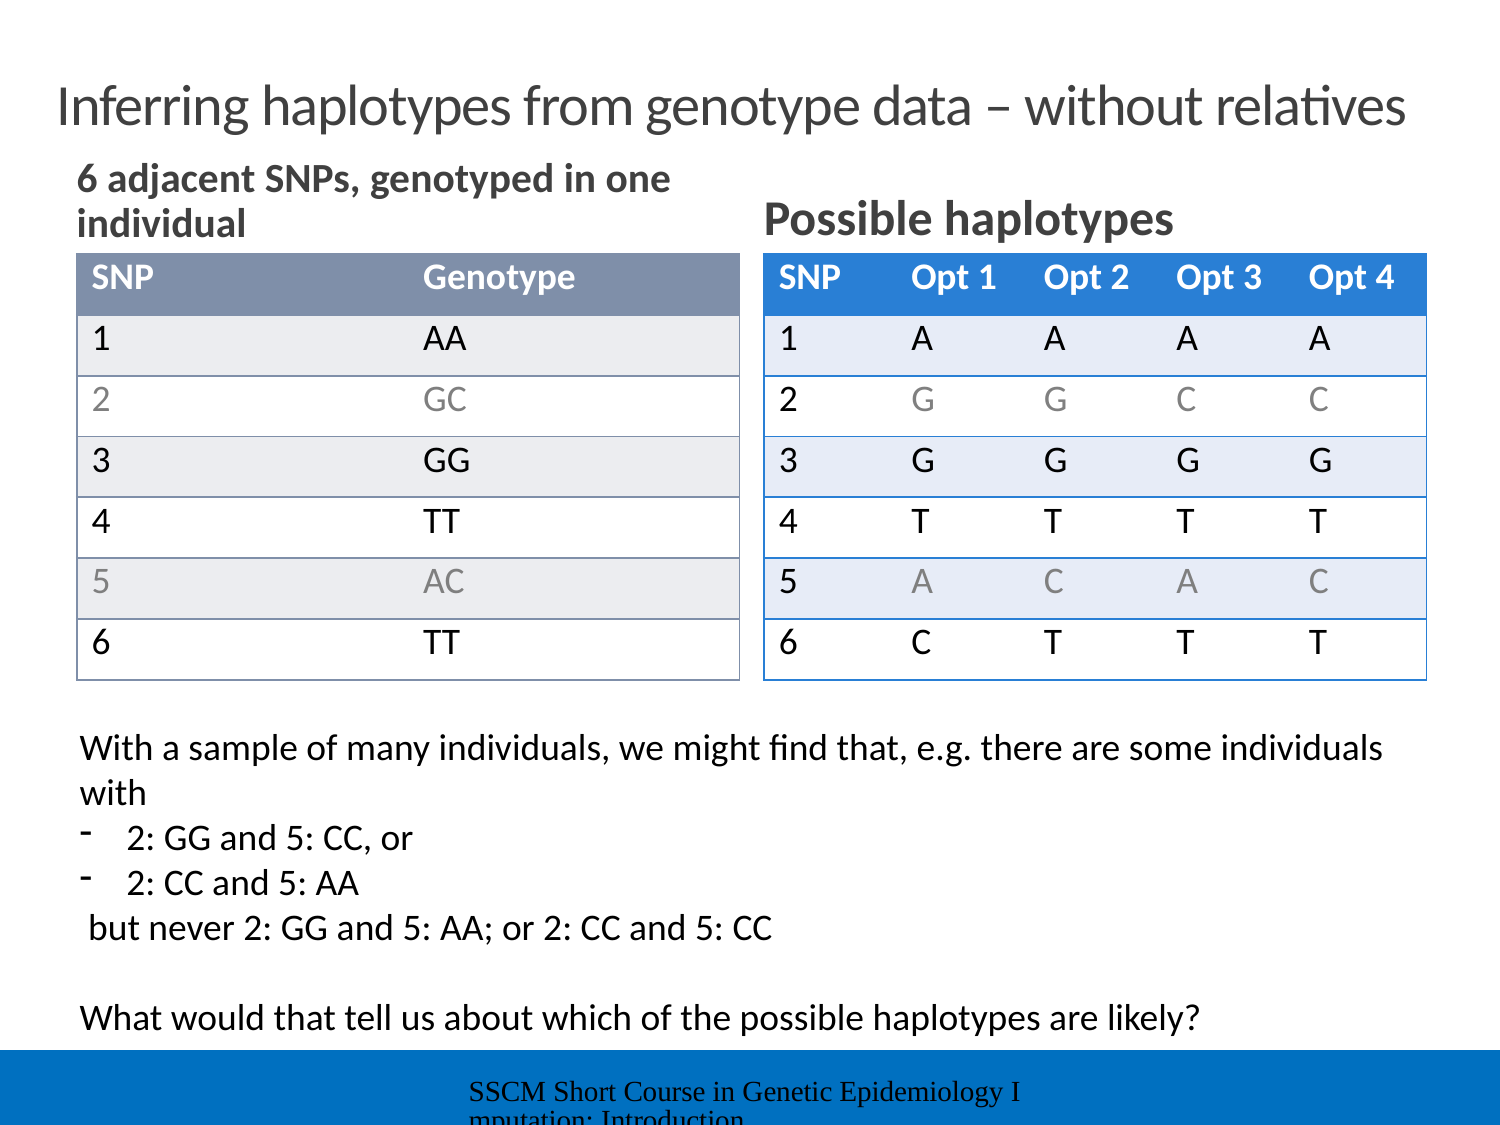

# Inferring haplotypes from genotype data – without relatives
6 adjacent SNPs, genotyped in one individual
Possible haplotypes
| SNP | Genotype |
| --- | --- |
| 1 | AA |
| 2 | GC |
| 3 | GG |
| 4 | TT |
| 5 | AC |
| 6 | TT |
| SNP | Opt 1 | Opt 2 | Opt 3 | Opt 4 |
| --- | --- | --- | --- | --- |
| 1 | A | A | A | A |
| 2 | G | G | C | C |
| 3 | G | G | G | G |
| 4 | T | T | T | T |
| 5 | A | C | A | C |
| 6 | C | T | T | T |
With a sample of many individuals, we might find that, e.g. there are some individuals with
2: GG and 5: CC, or
2: CC and 5: AA
 but never 2: GG and 5: AA; or 2: CC and 5: CC

What would that tell us about which of the possible haplotypes are likely?
SSCM Short Course in Genetic Epidemiology Imputation: Introduction